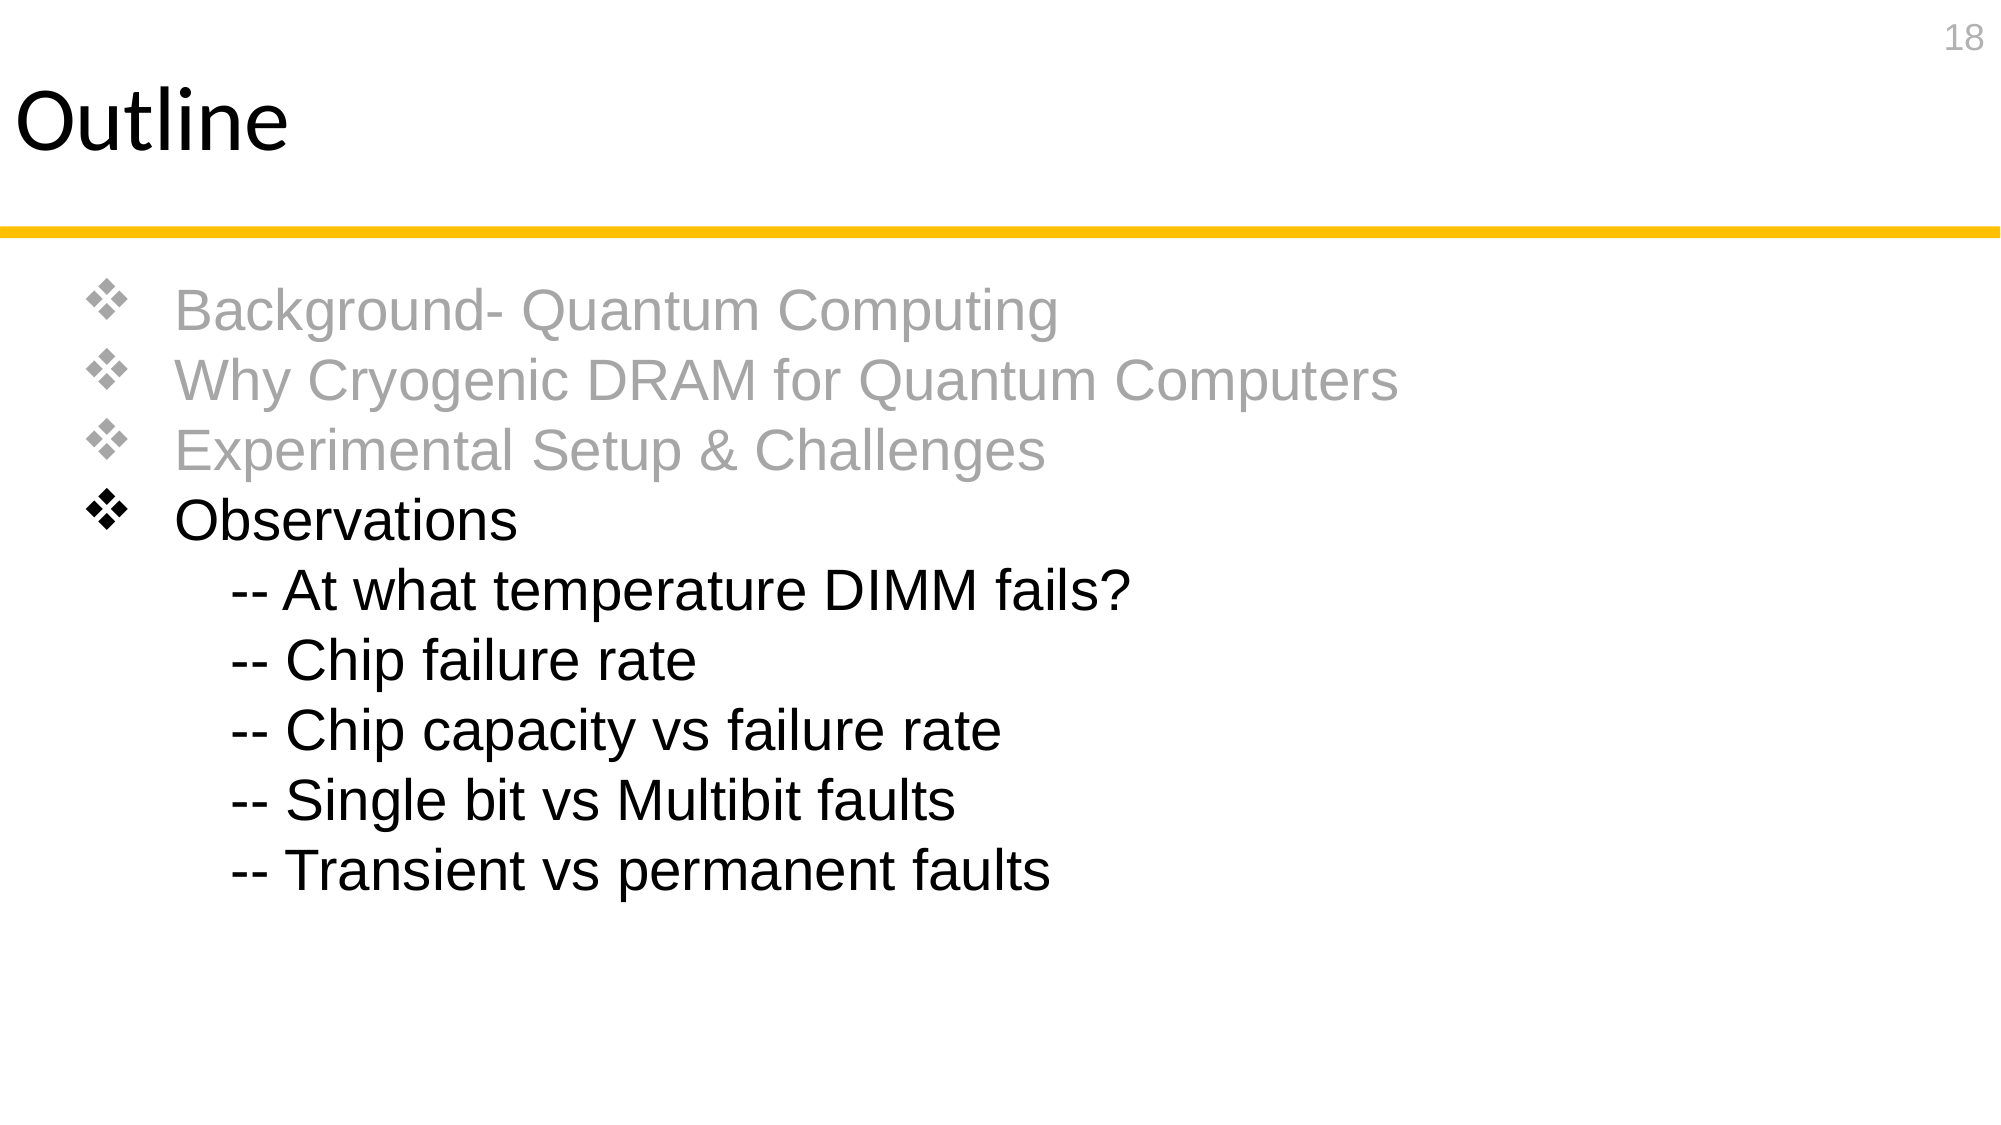

18
# Outline
Background- Quantum Computing
Why Cryogenic DRAM for Quantum Computers
Experimental Setup & Challenges
Observations
	-- At what temperature DIMM fails?
	-- Chip failure rate
	-- Chip capacity vs failure rate
	-- Single bit vs Multibit faults
	-- Transient vs permanent faults